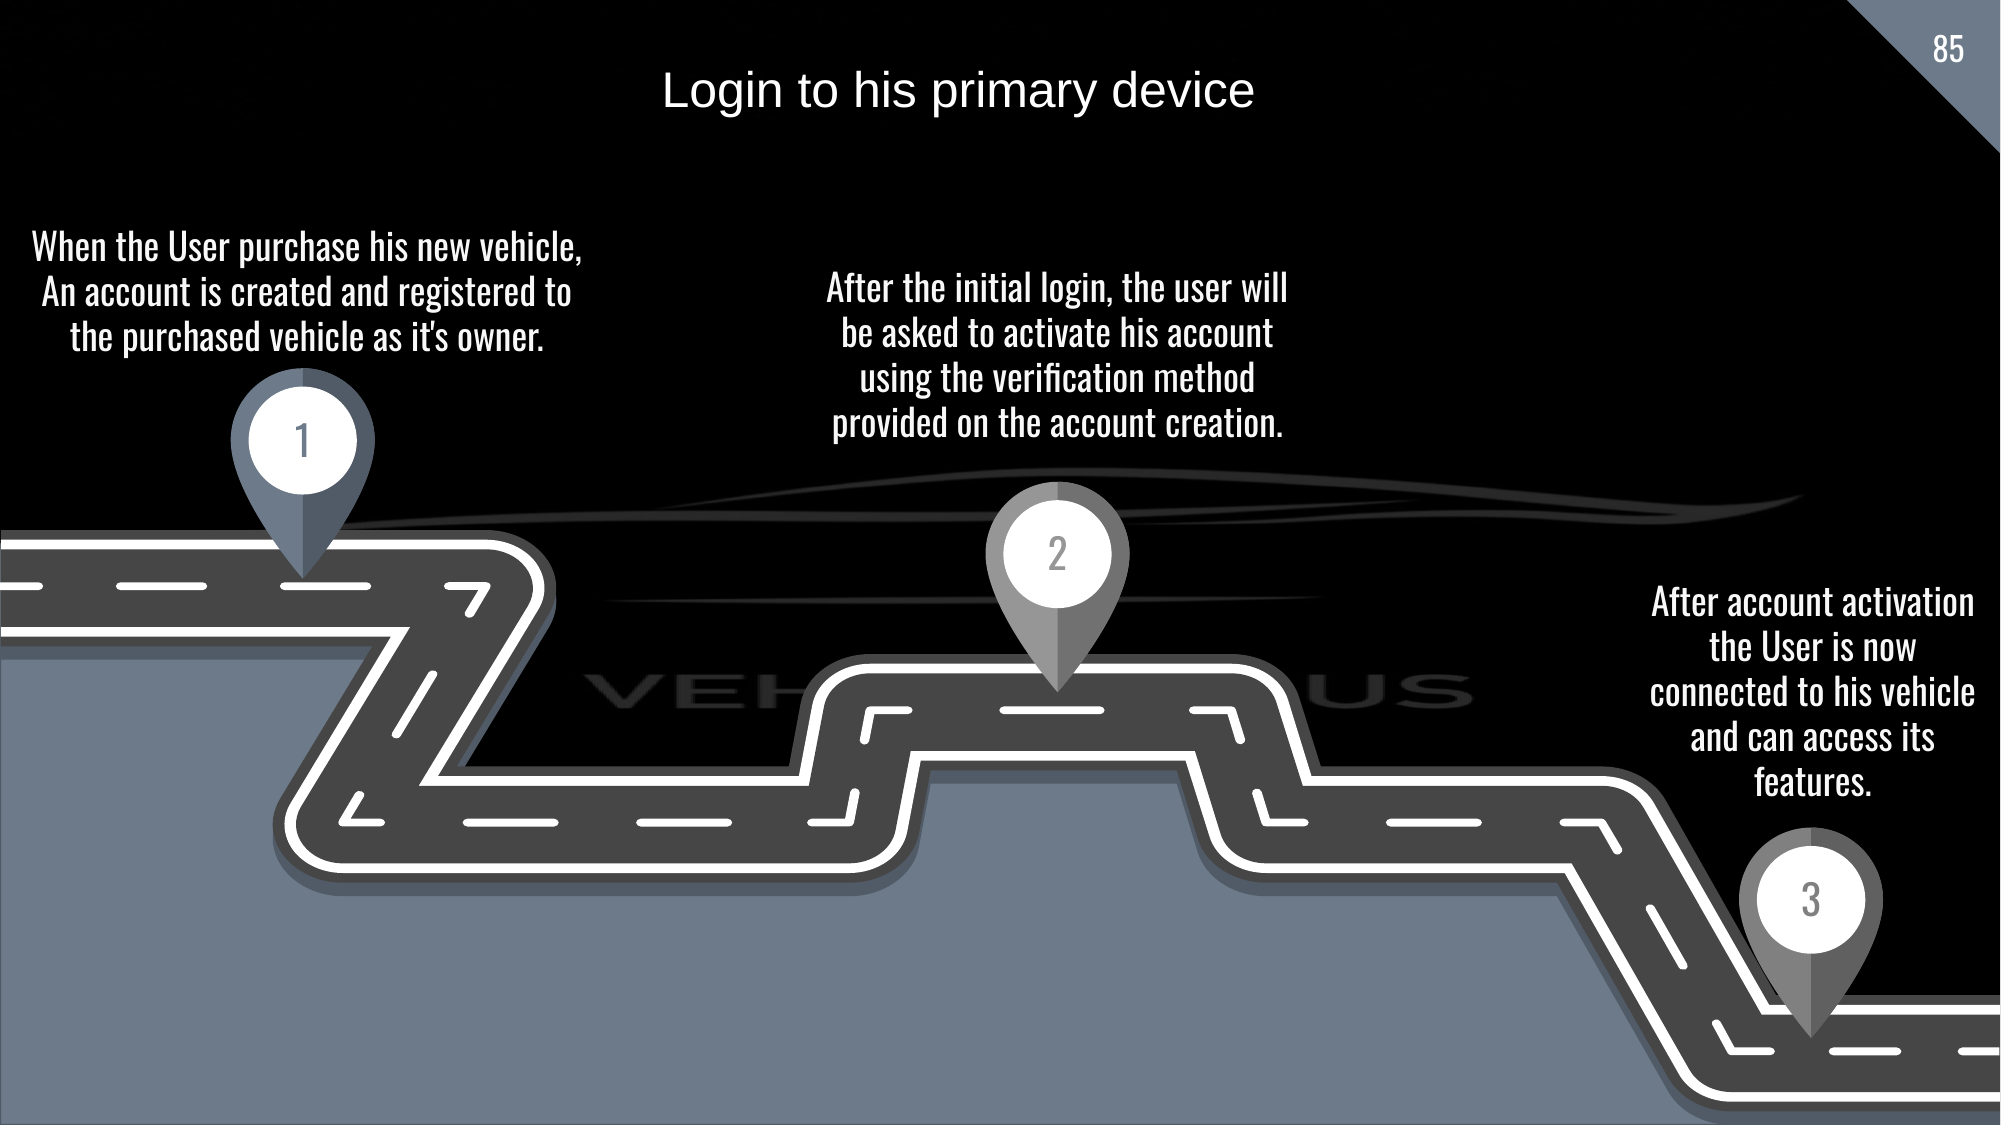

Login to his primary device
When the User purchase his new vehicle, An account is created and registered to the purchased vehicle as it's owner.
After the initial login, the user will be asked to activate his account using the verification method provided on the account creation.

1

2

After account activation the User is now connected to his vehicle and can access its features.

3